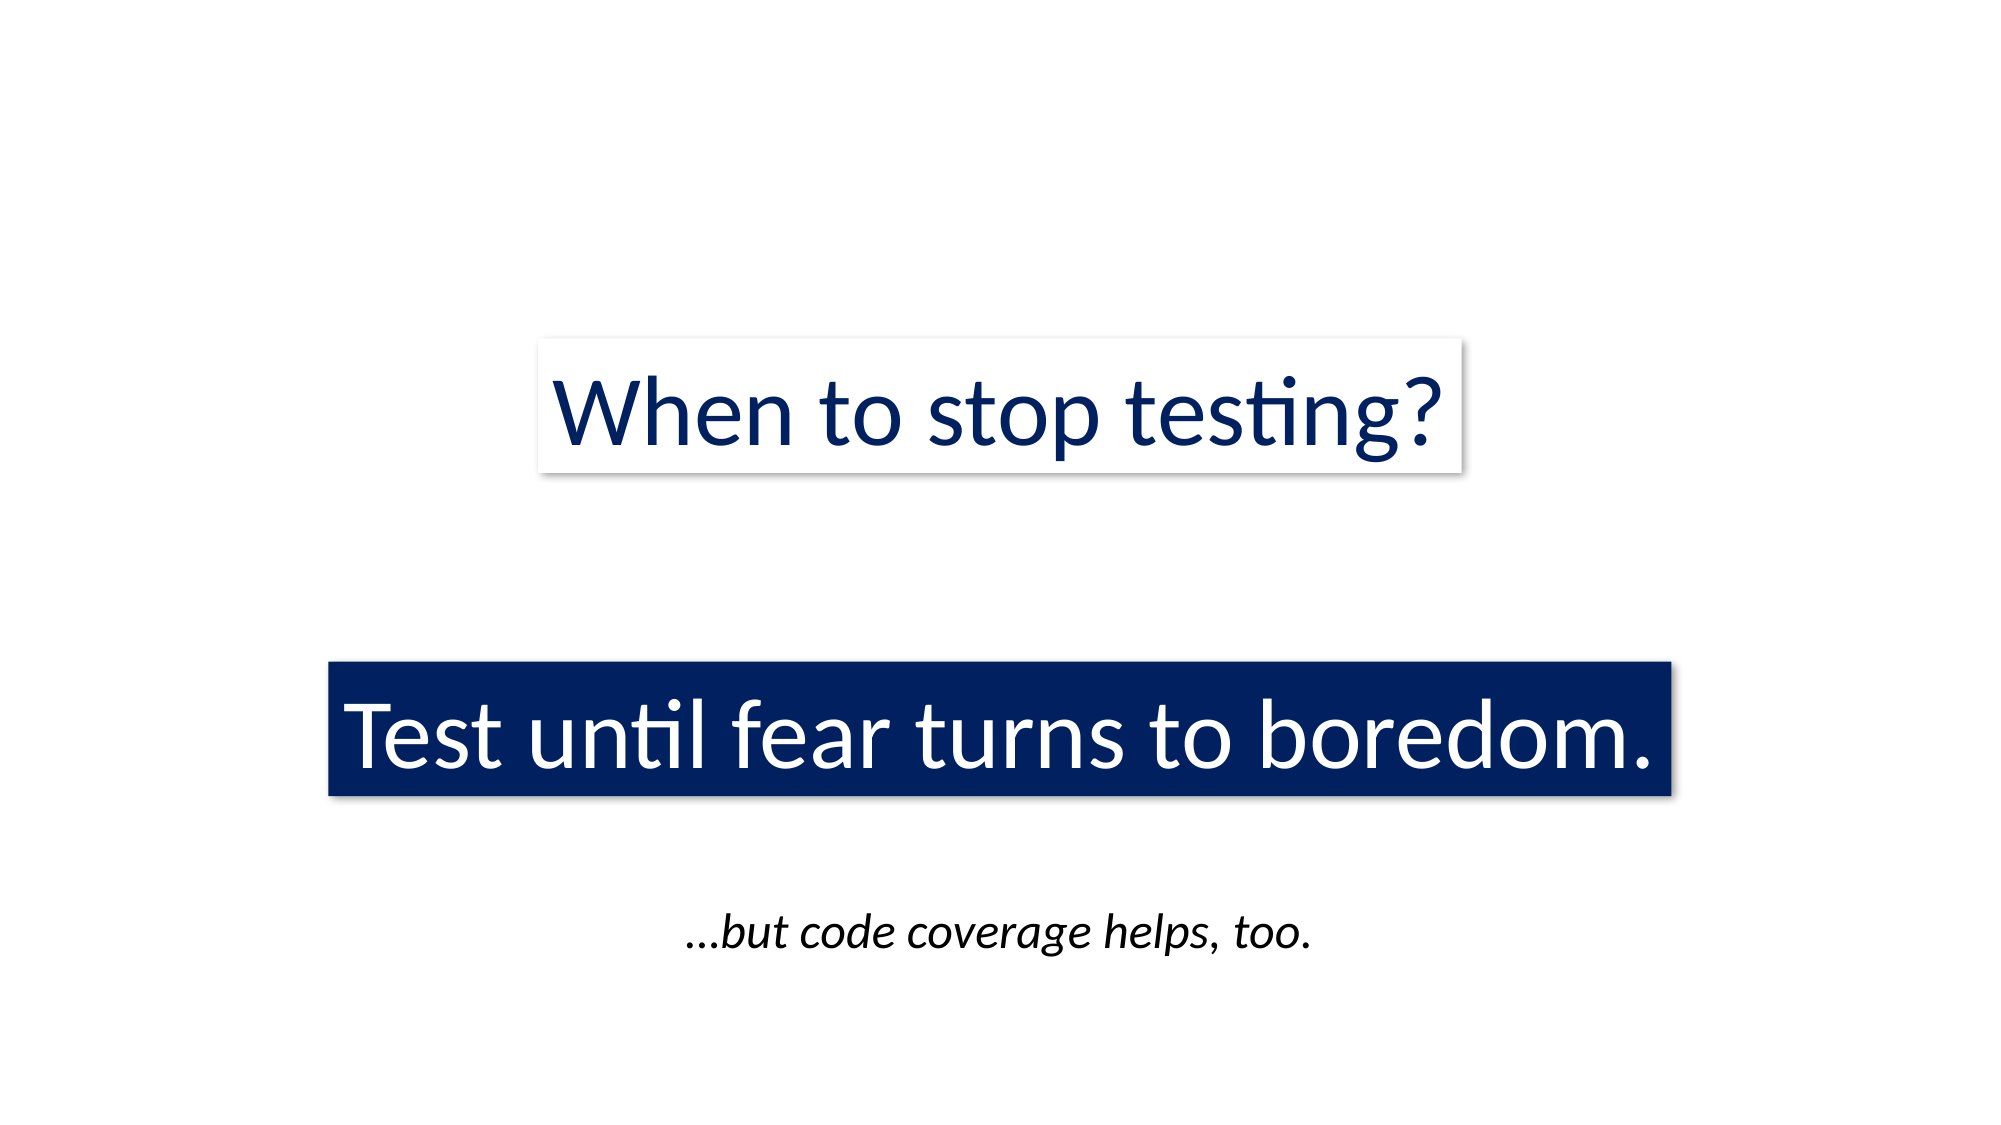

When to stop testing?
Test until fear turns to boredom.
…but code coverage helps, too.